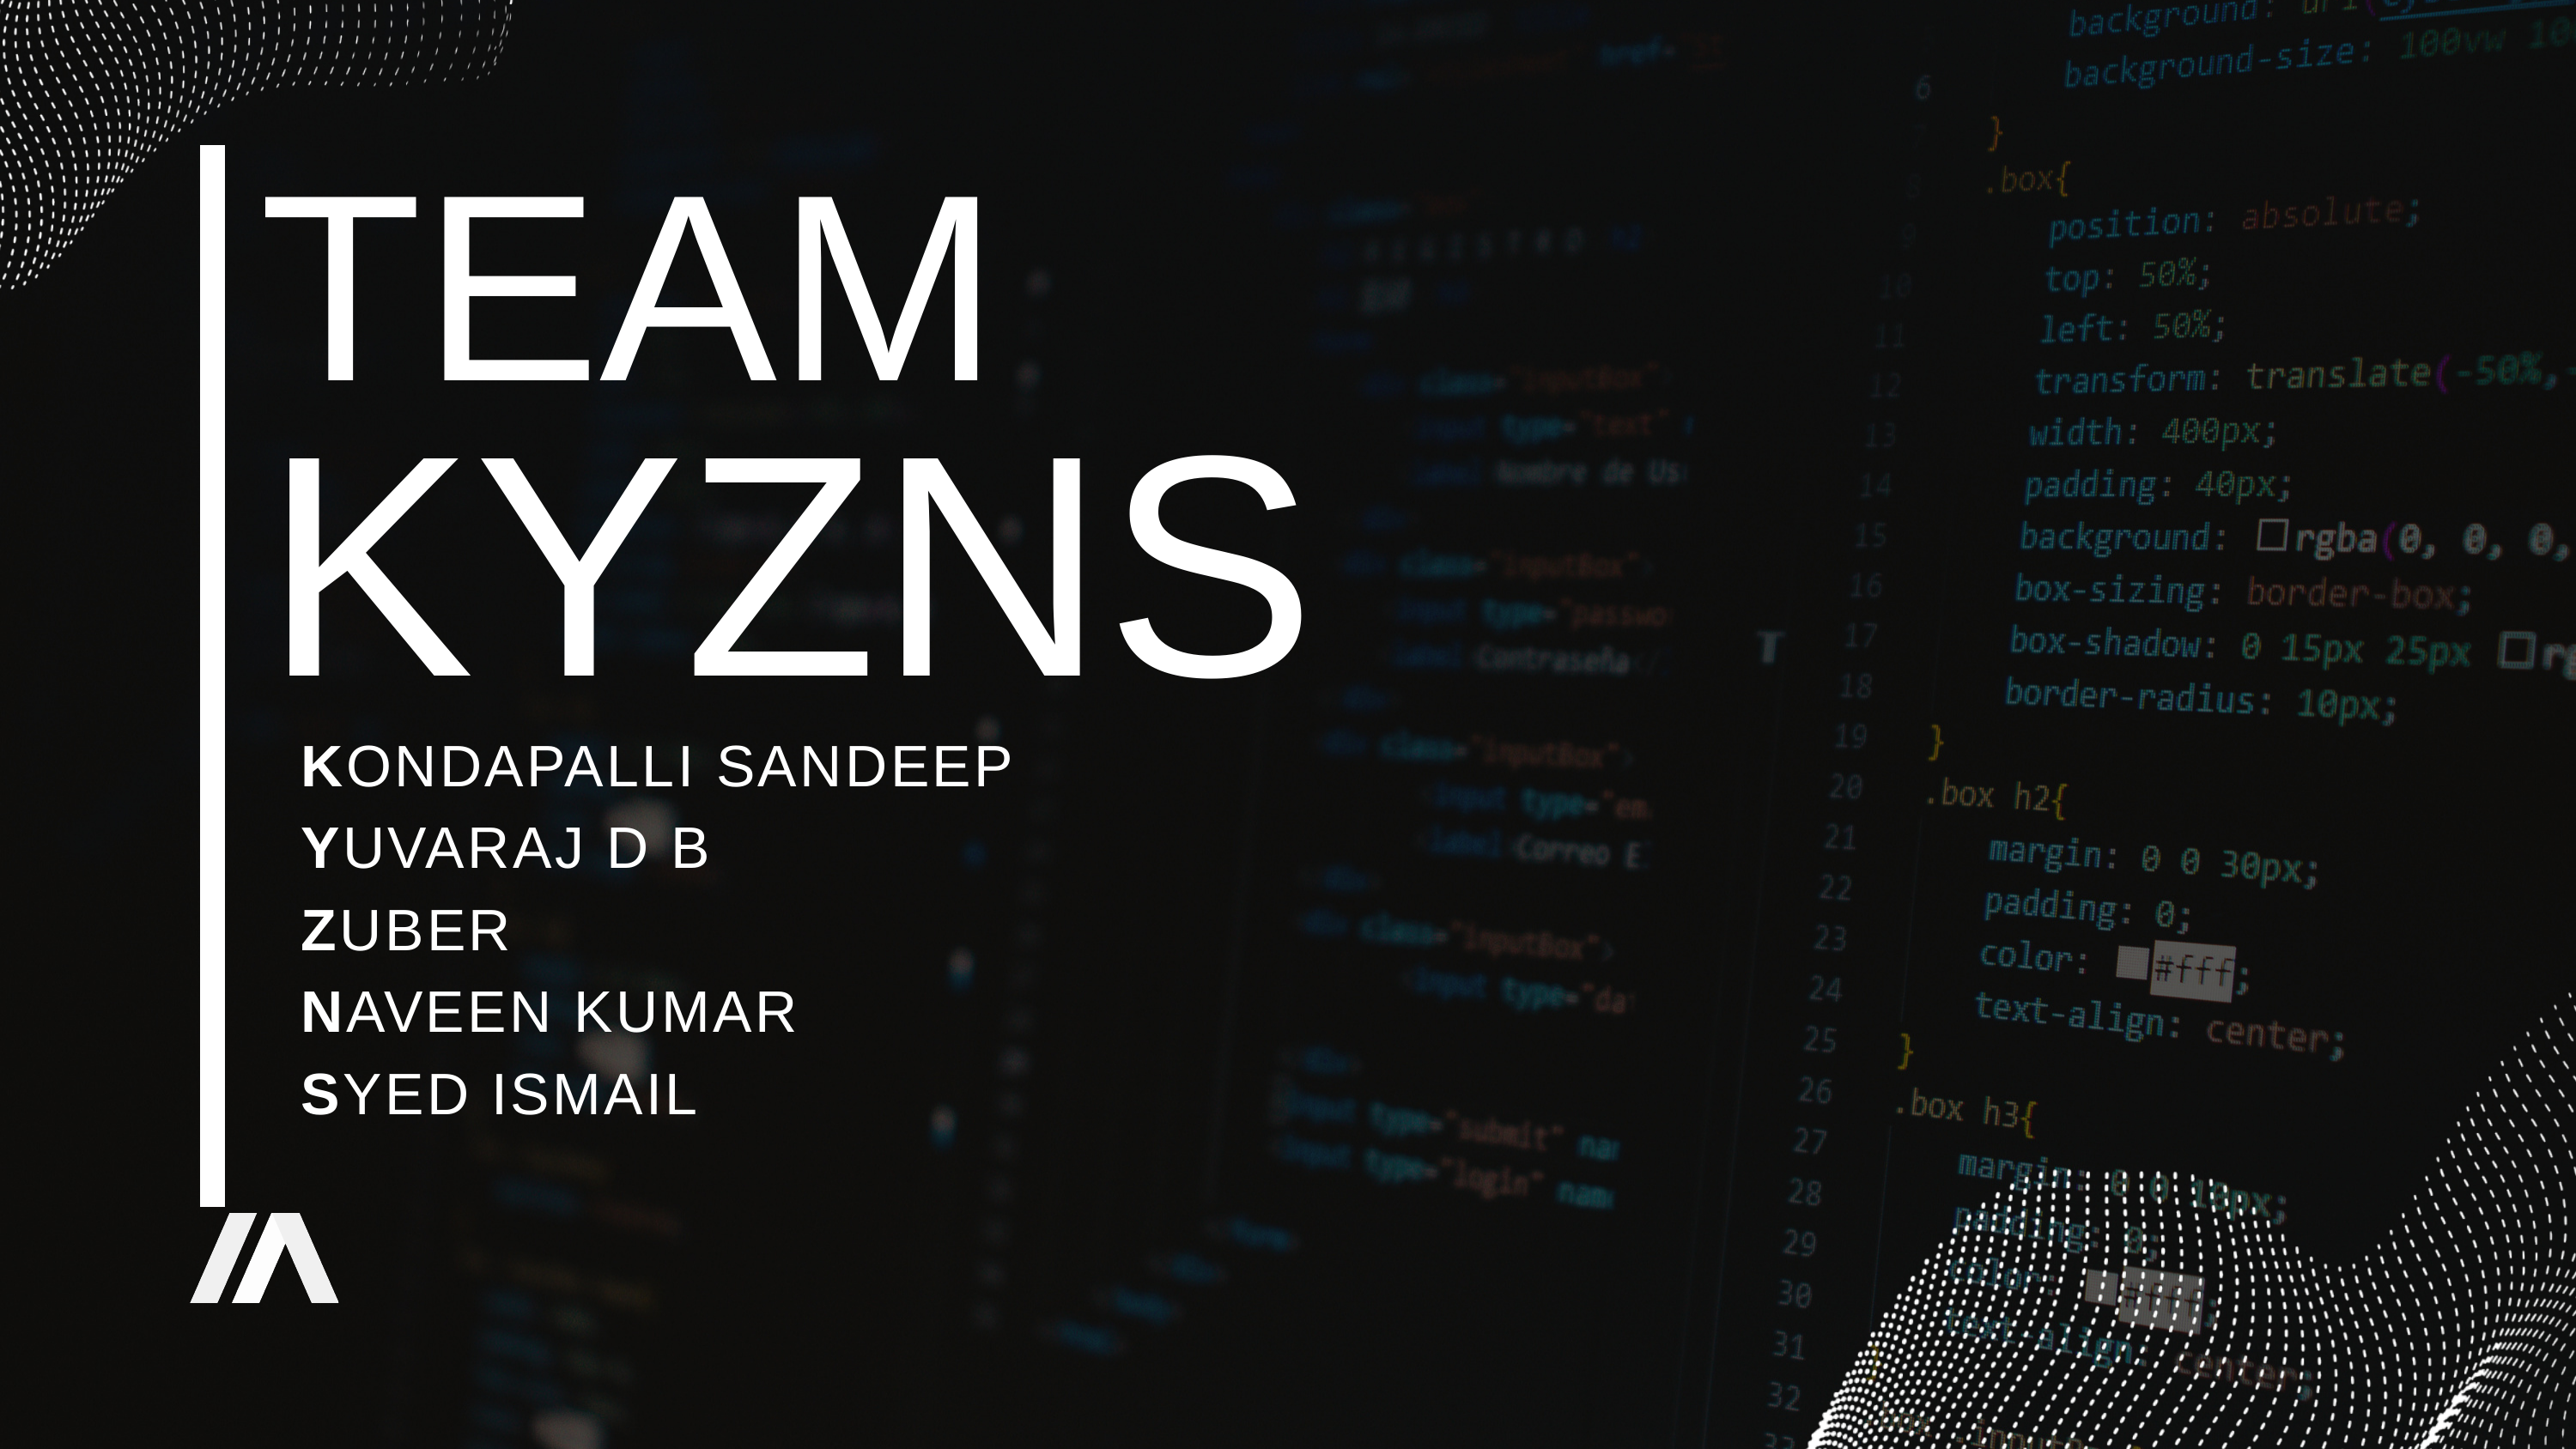

TEAM

KYZNS
KONDAPALLI SANDEEP
YUVARAJ D B
ZUBER
NAVEEN KUMAR
SYED ISMAIL